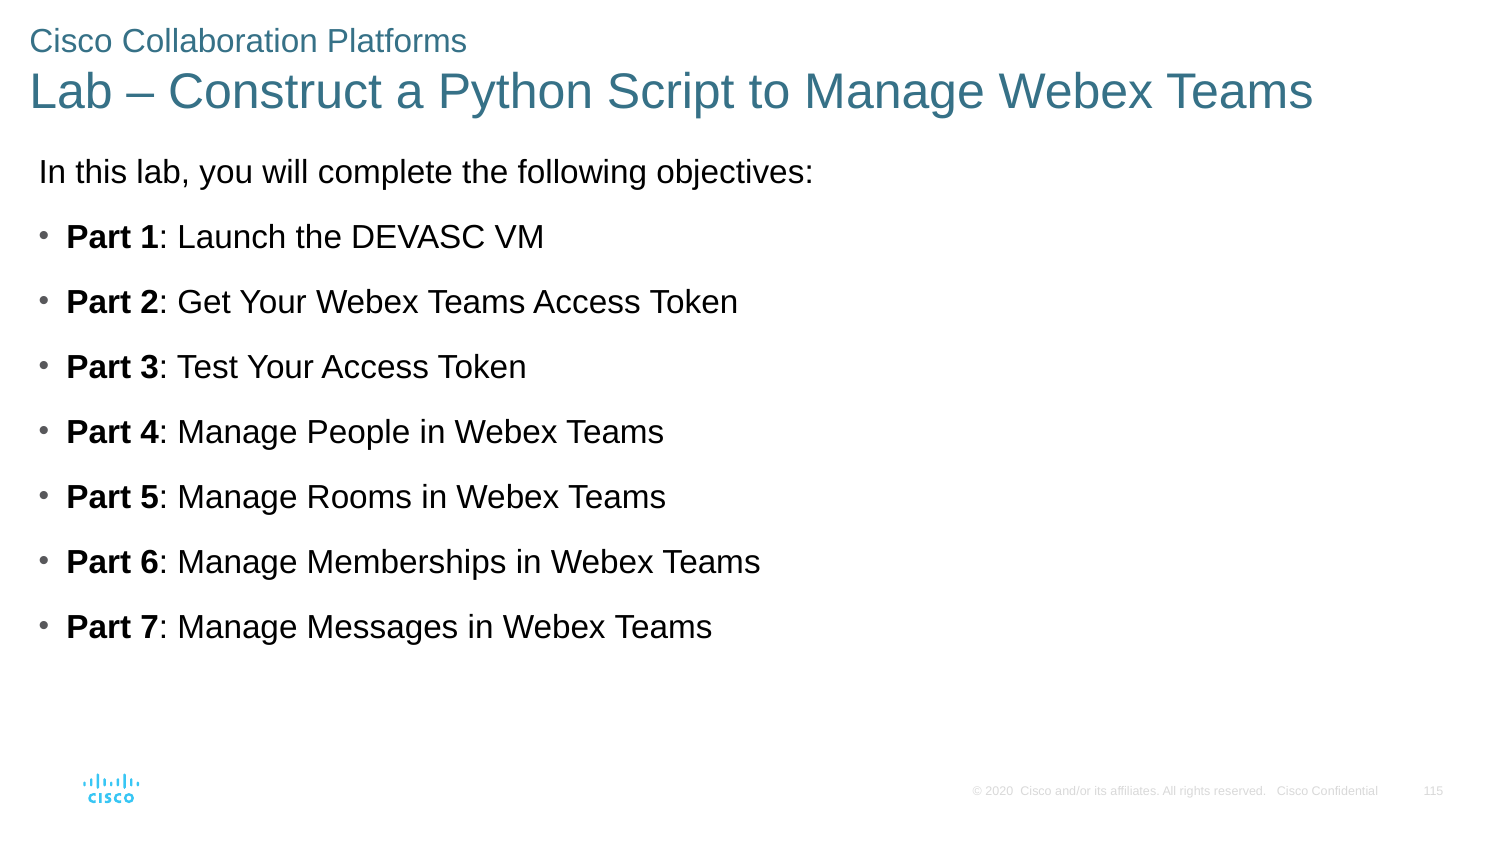

# Cisco Collaboration Platforms Lab – Construct a Python Script to Manage Webex Teams
In this lab, you will complete the following objectives:
Part 1: Launch the DEVASC VM
Part 2: Get Your Webex Teams Access Token
Part 3: Test Your Access Token
Part 4: Manage People in Webex Teams
Part 5: Manage Rooms in Webex Teams
Part 6: Manage Memberships in Webex Teams
Part 7: Manage Messages in Webex Teams